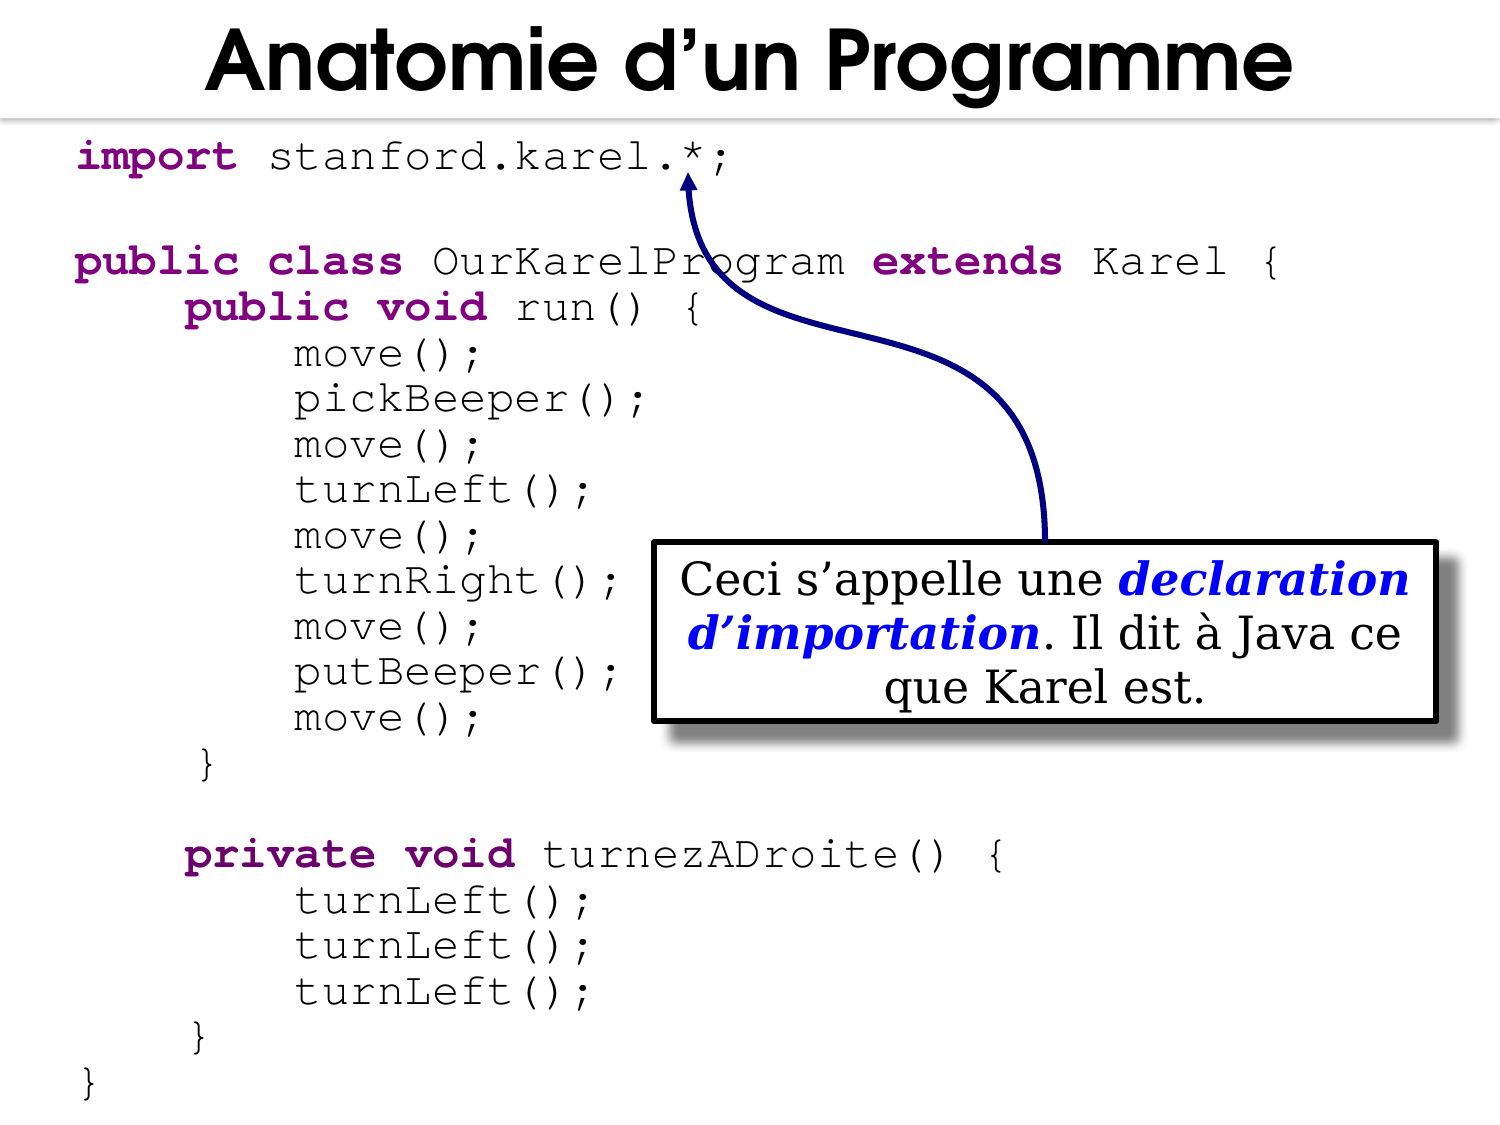

Anatomie d’un Programme
import stanford.karel.*;

public class OurKarelProgram extends Karel {
    public void run() {
        move();
        pickBeeper();
        move();
        turnLeft();
        move();
        turnRight();
        move();
        putBeeper();
        move();
	}

    private void turnezADroite() {
        turnLeft();
        turnLeft();
        turnLeft();
    }
}
Ceci s’appelle une declaration d’importation. Il dit à Java ce que Karel est.